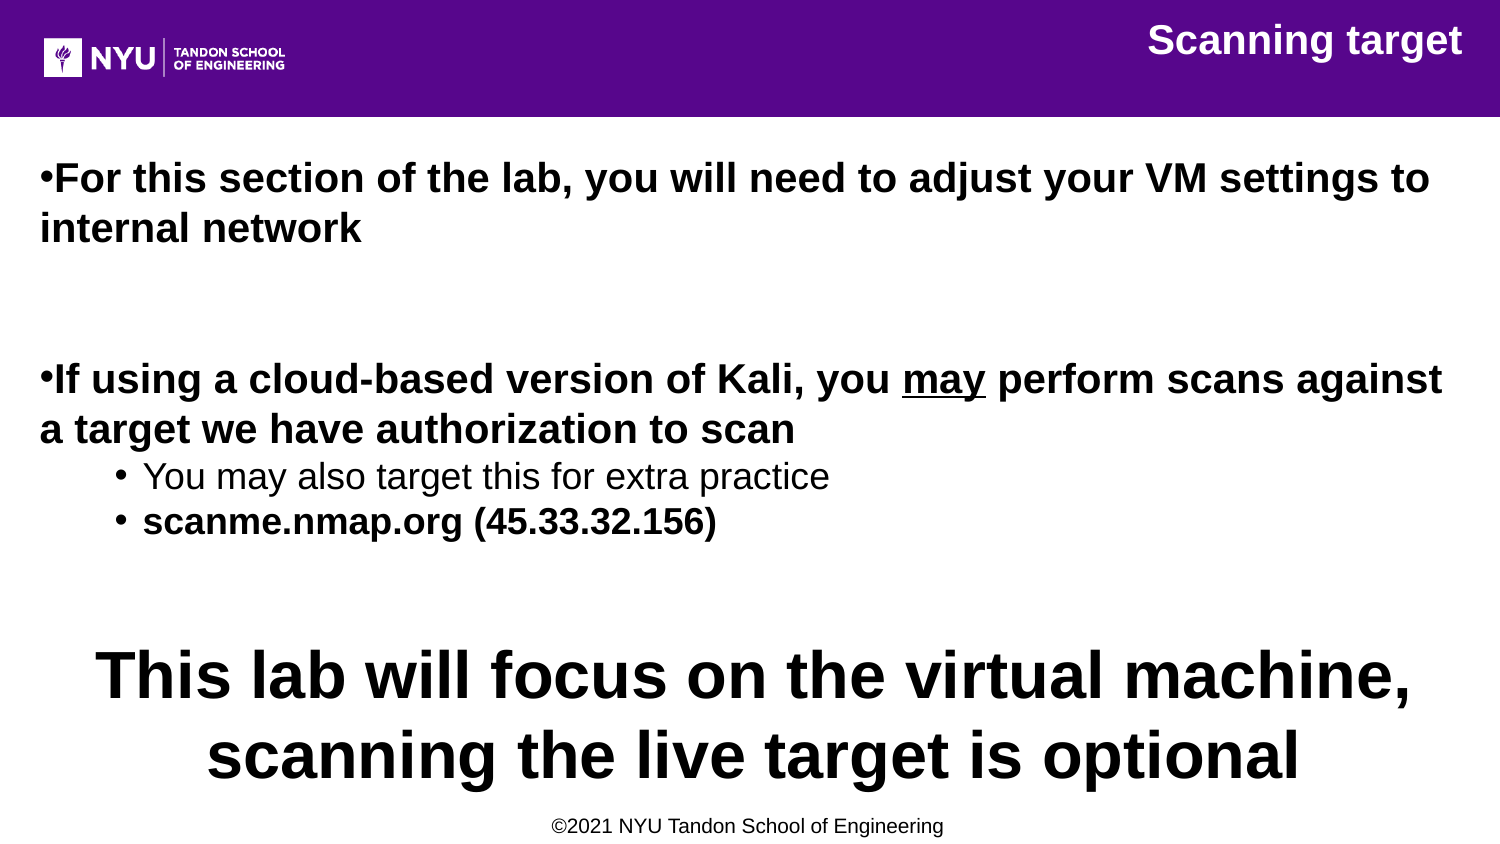

Scanning target
For this section of the lab, you will need to adjust your VM settings to internal network

If using a cloud-based version of Kali, you may perform scans against a target we have authorization to scan
You may also target this for extra practice
scanme.nmap.org (45.33.32.156)

This lab will focus on the virtual machine, scanning the live target is optional